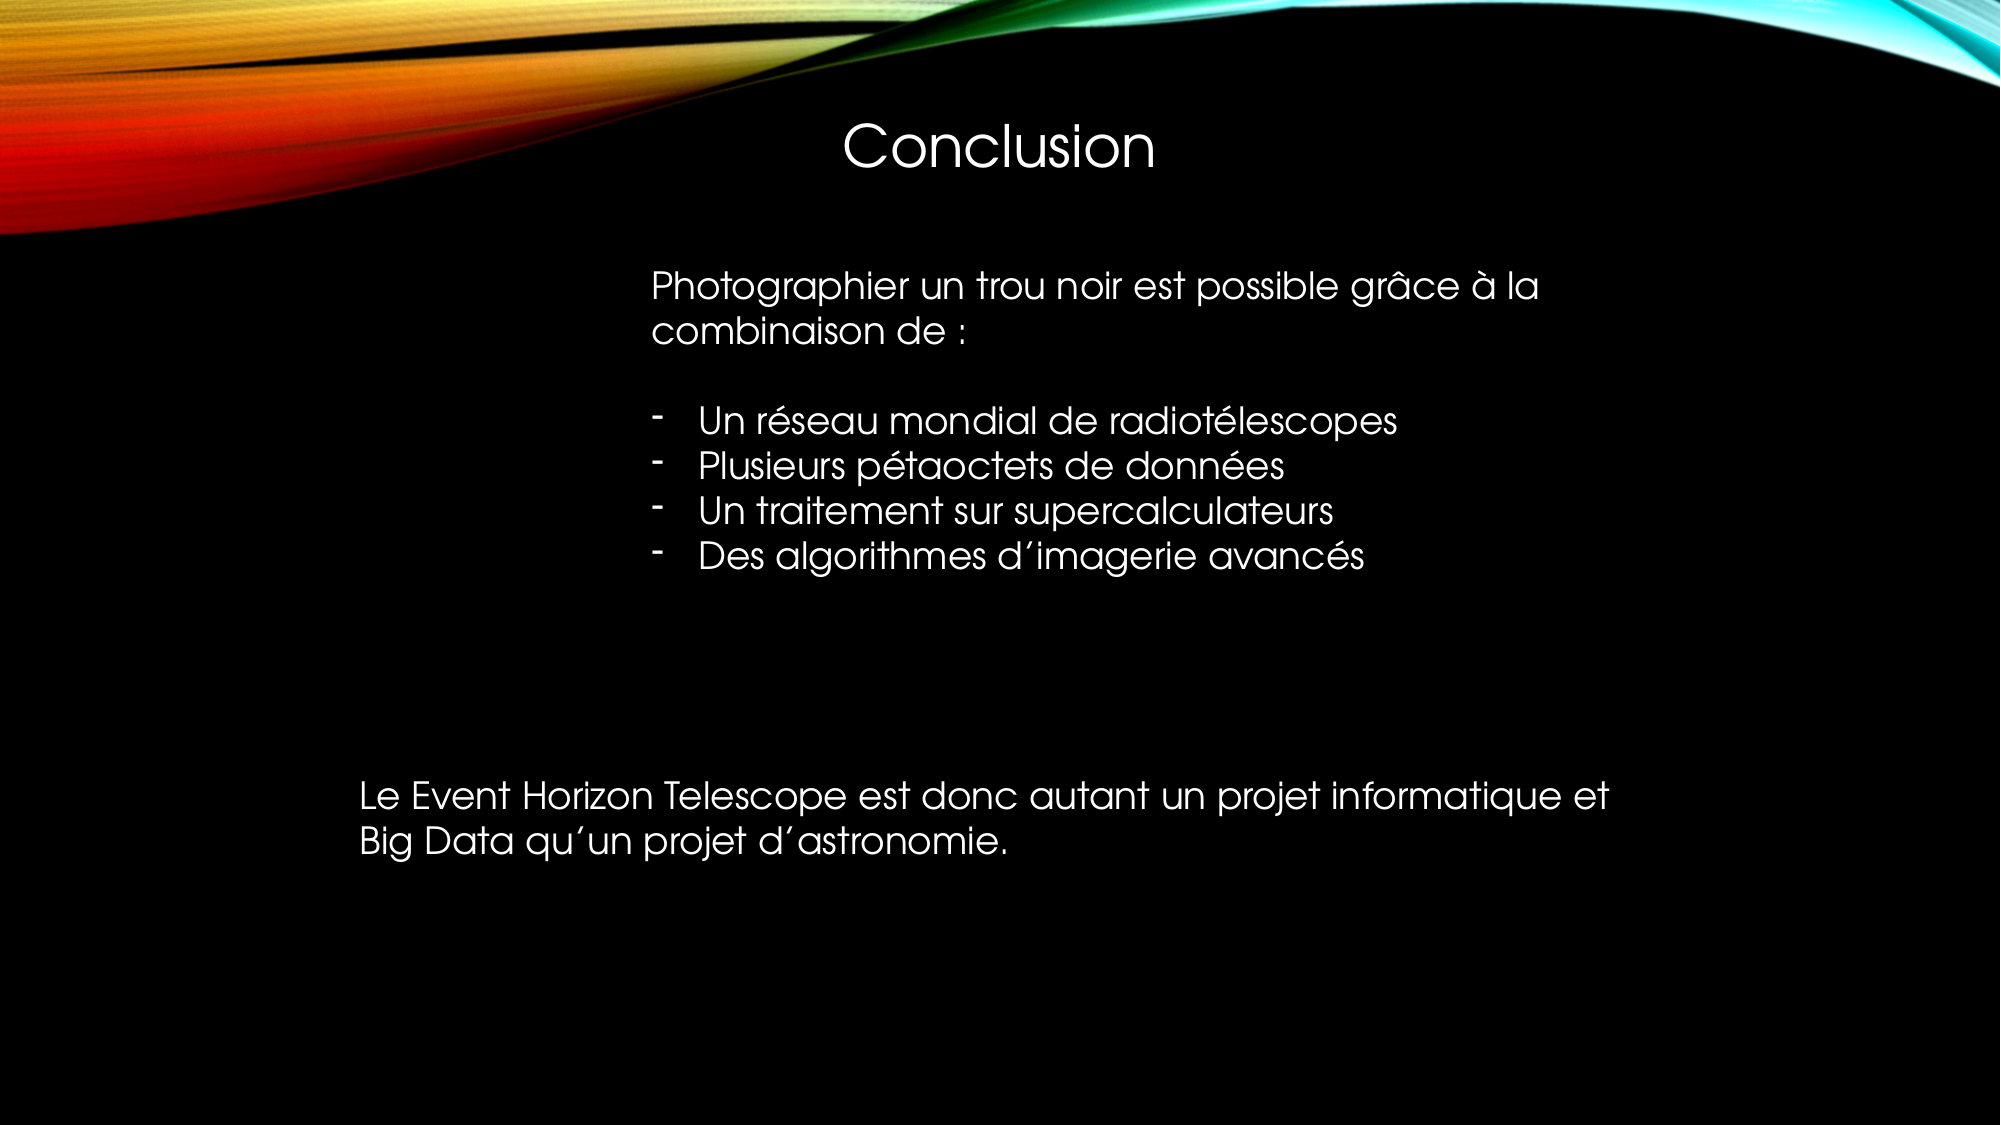

Conclusion
Photographier un trou noir est possible grâce à la combinaison de :

Un réseau mondial de radiotélescopes
Plusieurs pétaoctets de données
Un traitement sur supercalculateurs
Des algorithmes d’imagerie avancés
Le Event Horizon Telescope est donc autant un projet informatique et Big Data qu’un projet d’astronomie.